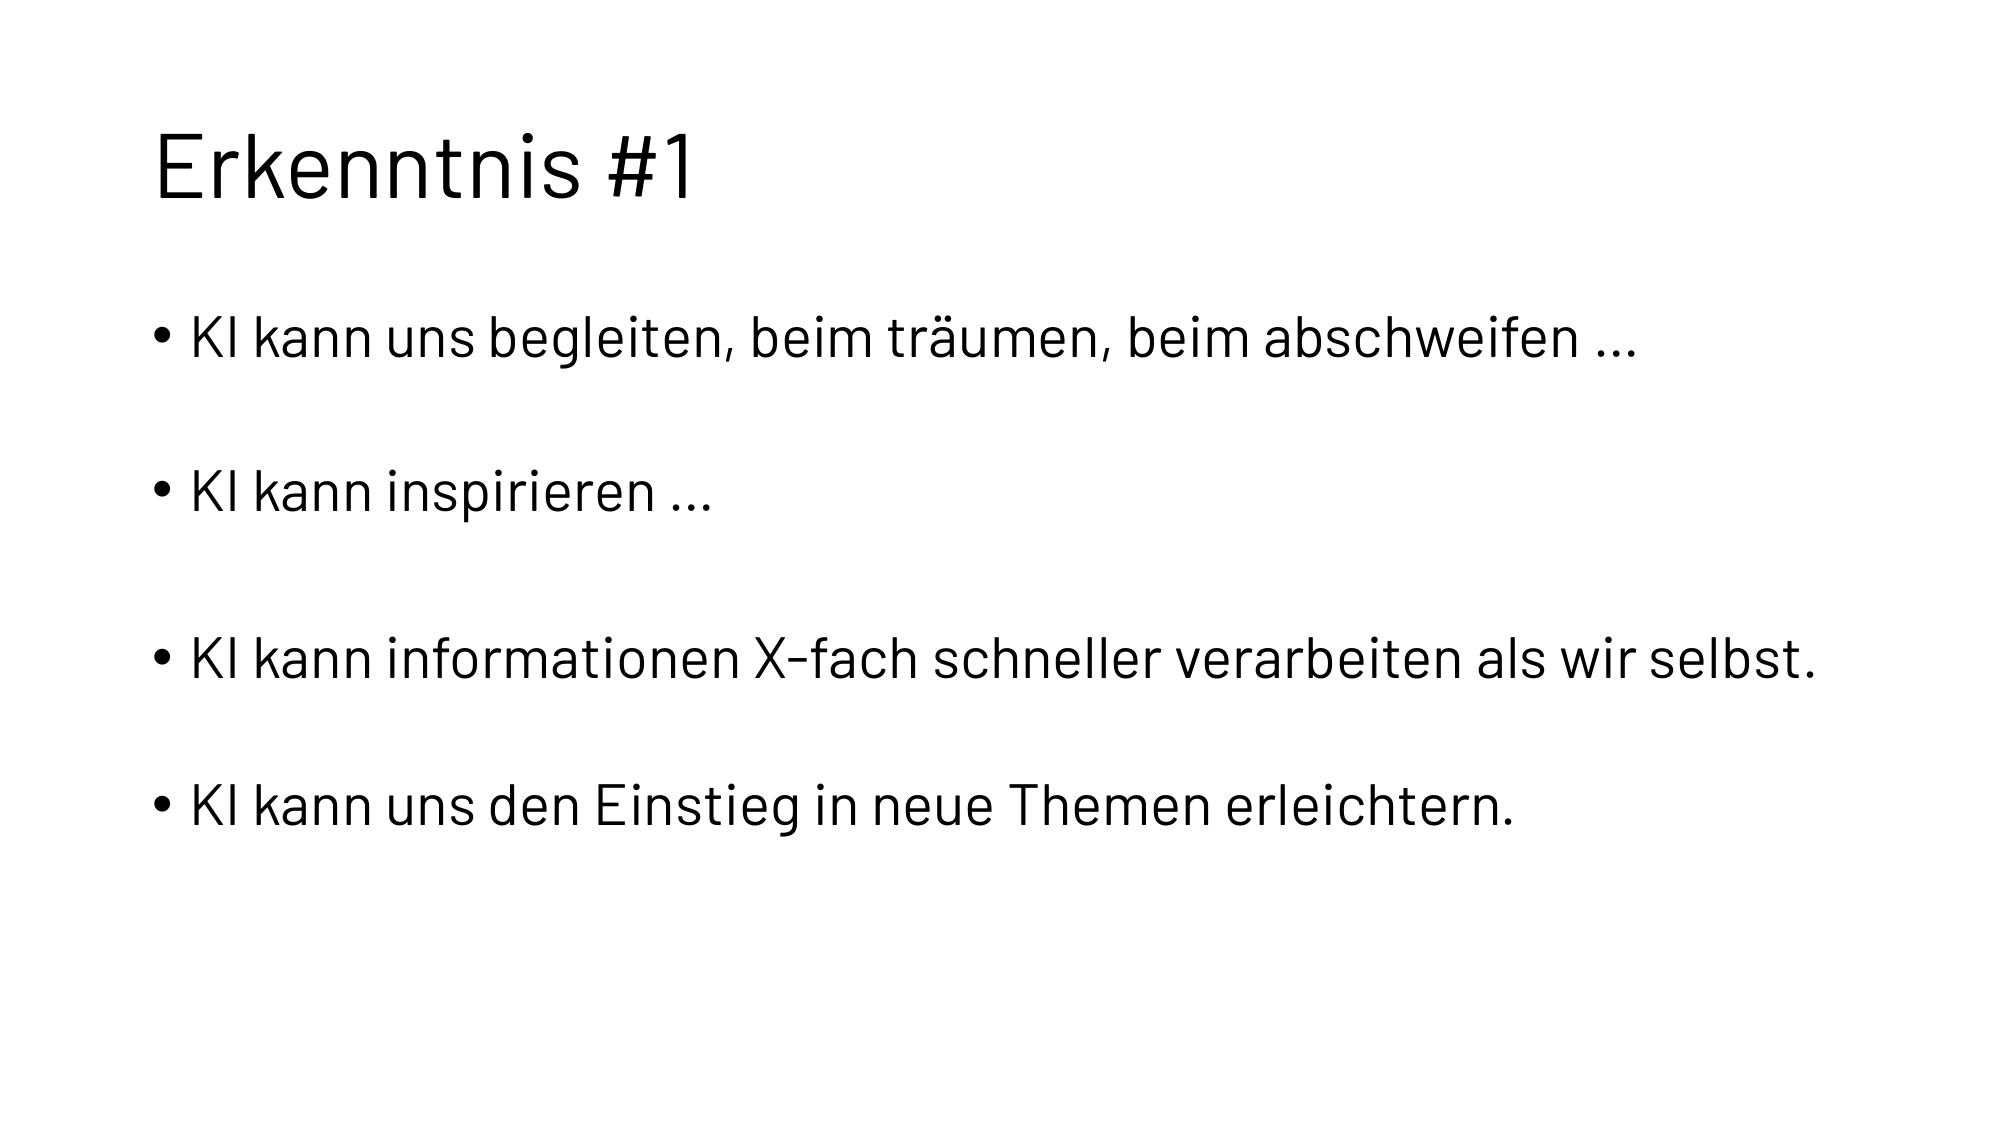

# Erkenntnis #1
KI kann uns begleiten, beim träumen, beim abschweifen …
KI kann inspirieren …

KI kann informationen X-fach schneller verarbeiten als wir selbst.
KI kann uns den Einstieg in neue Themen erleichtern.